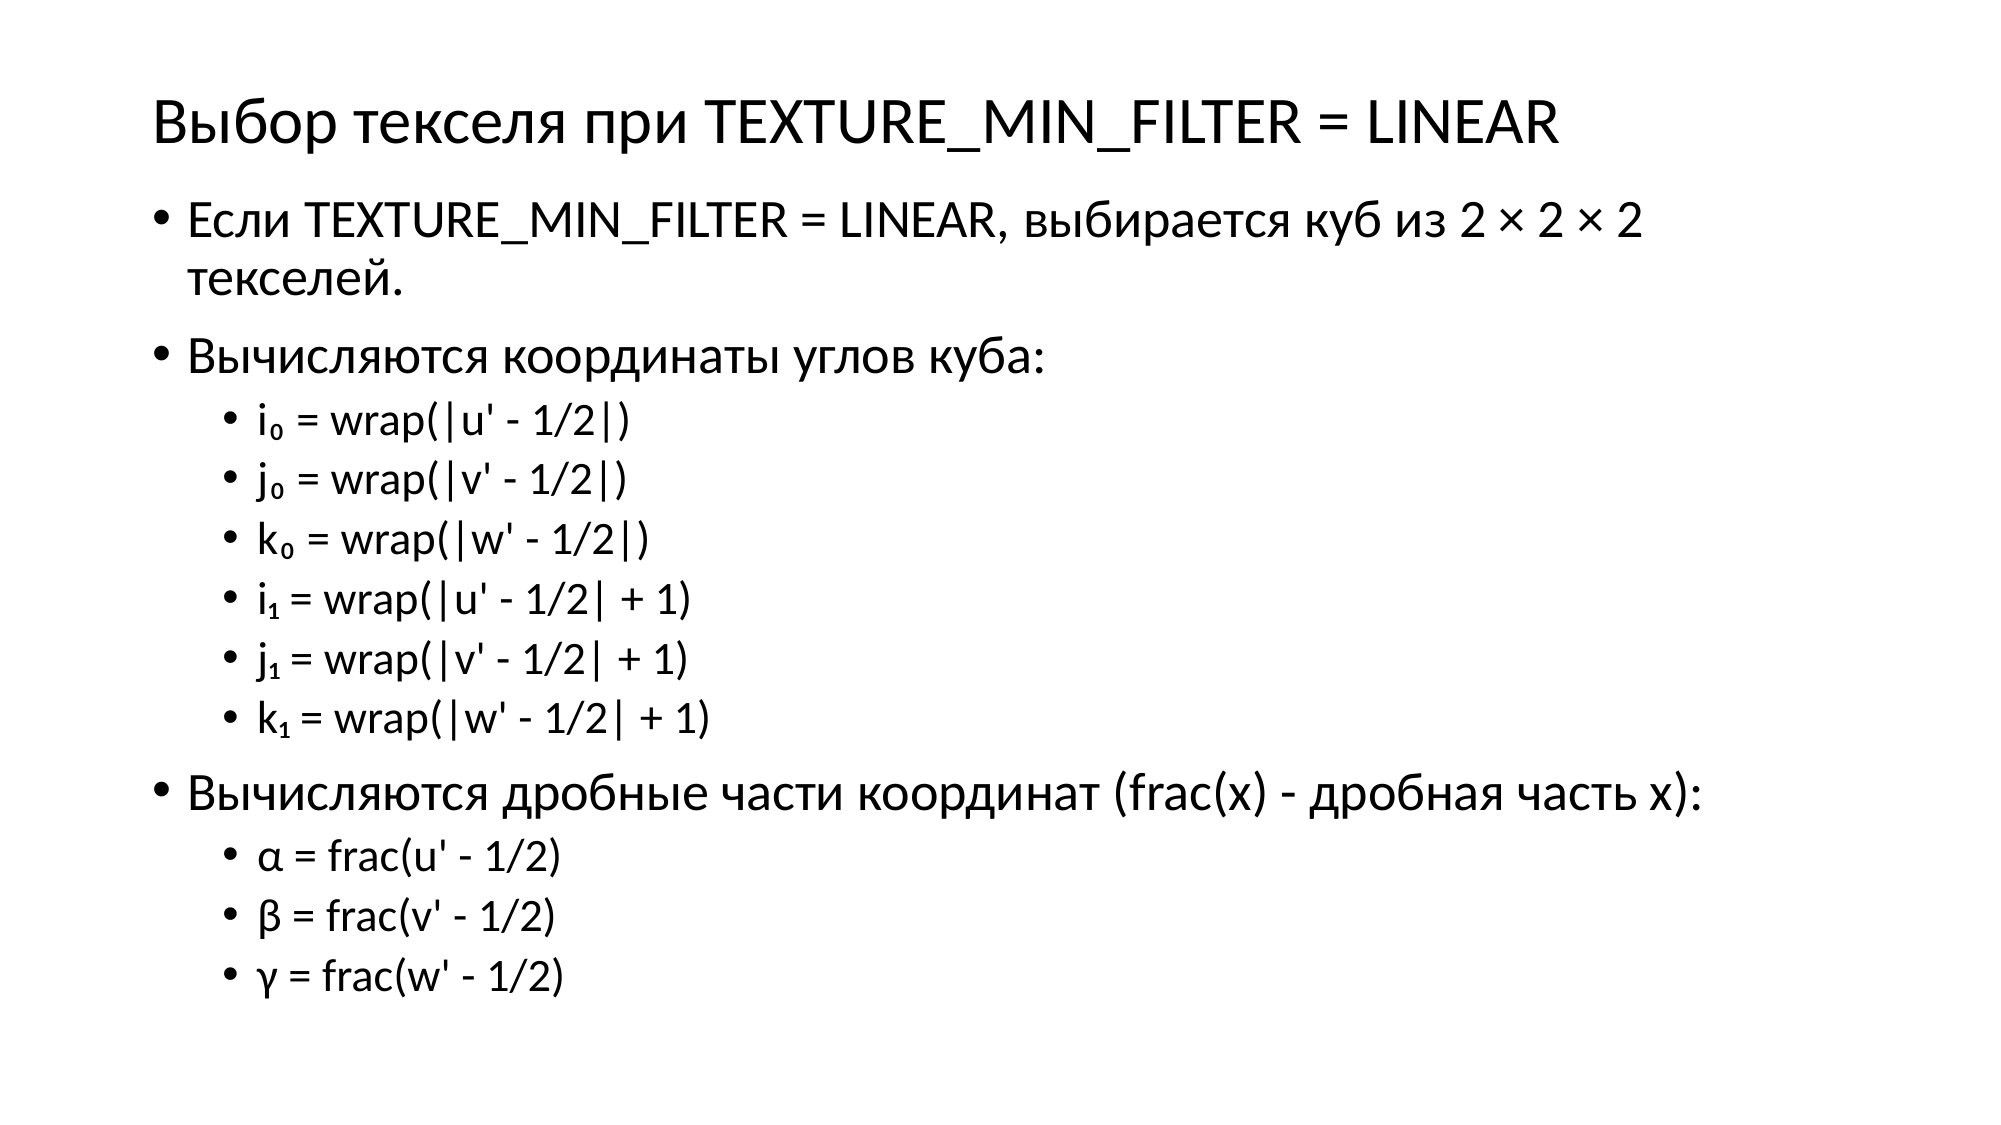

# Выбор текселя при TEXTURE_MIN_FILTER = LINEAR
Если TEXTURE_MIN_FILTER = LINEAR, выбирается куб из 2 × 2 × 2 текселей.
Вычисляются координаты углов куба:
i₀ = wrap(|u' - 1/2|)
j₀ = wrap(|v' - 1/2|)
k₀ = wrap(|w' - 1/2|)
i₁ = wrap(|u' - 1/2| + 1)
j₁ = wrap(|v' - 1/2| + 1)
k₁ = wrap(|w' - 1/2| + 1)
Вычисляются дробные части координат (frac(x) - дробная часть x):
α = frac(u' - 1/2)
β = frac(v' - 1/2)
γ = frac(w' - 1/2)